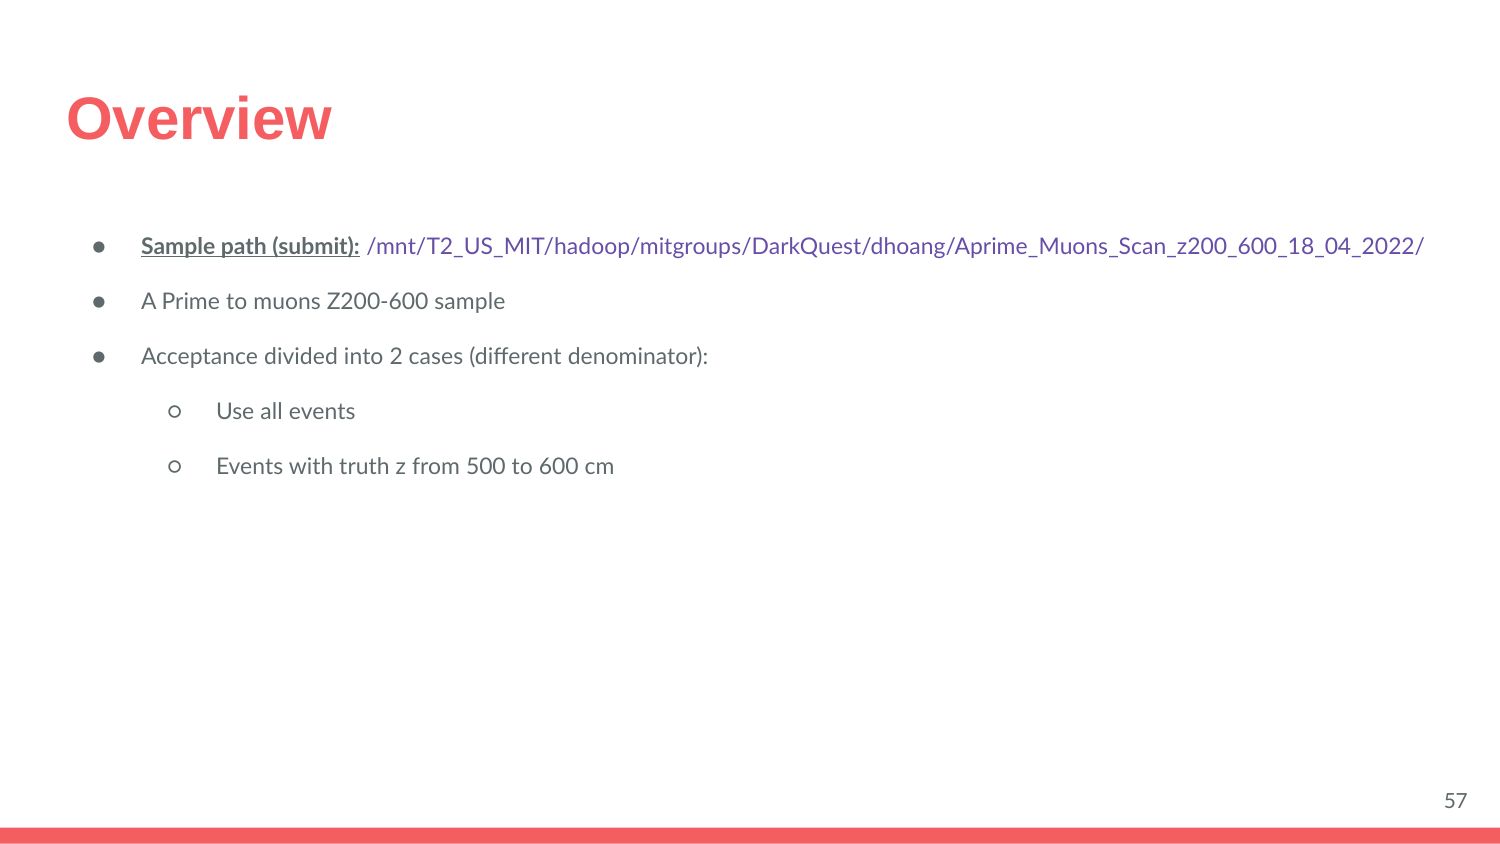

# Overview
Sample path (submit): /mnt/T2_US_MIT/hadoop/mitgroups/DarkQuest/dhoang/Aprime_Muons_Scan_z200_600_18_04_2022/
A Prime to muons Z200-600 sample
Acceptance divided into 2 cases (different denominator):
Use all events
Events with truth z from 500 to 600 cm
57